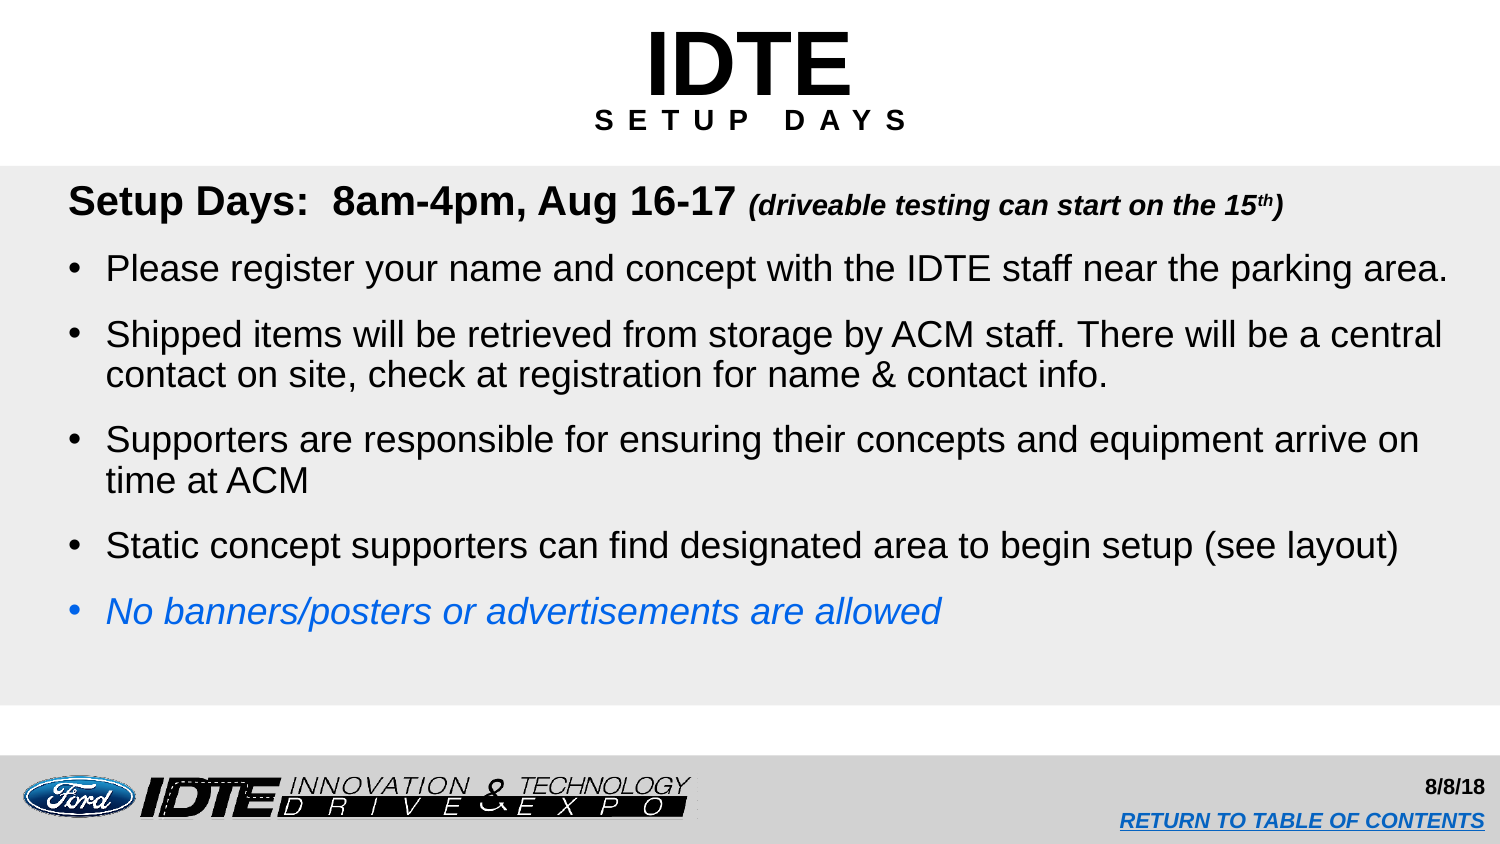

IDTE
SETUP DAYS

Setup Days:  8am-4pm, Aug 16-17 (driveable testing can start on the 15th)
Please register your name and concept with the IDTE staff near the parking area.
Shipped items will be retrieved from storage by ACM staff. There will be a central contact on site, check at registration for name & contact info.
Supporters are responsible for ensuring their concepts and equipment arrive on time at ACM
Static concept supporters can find designated area to begin setup (see layout)
No banners/posters or advertisements are allowed